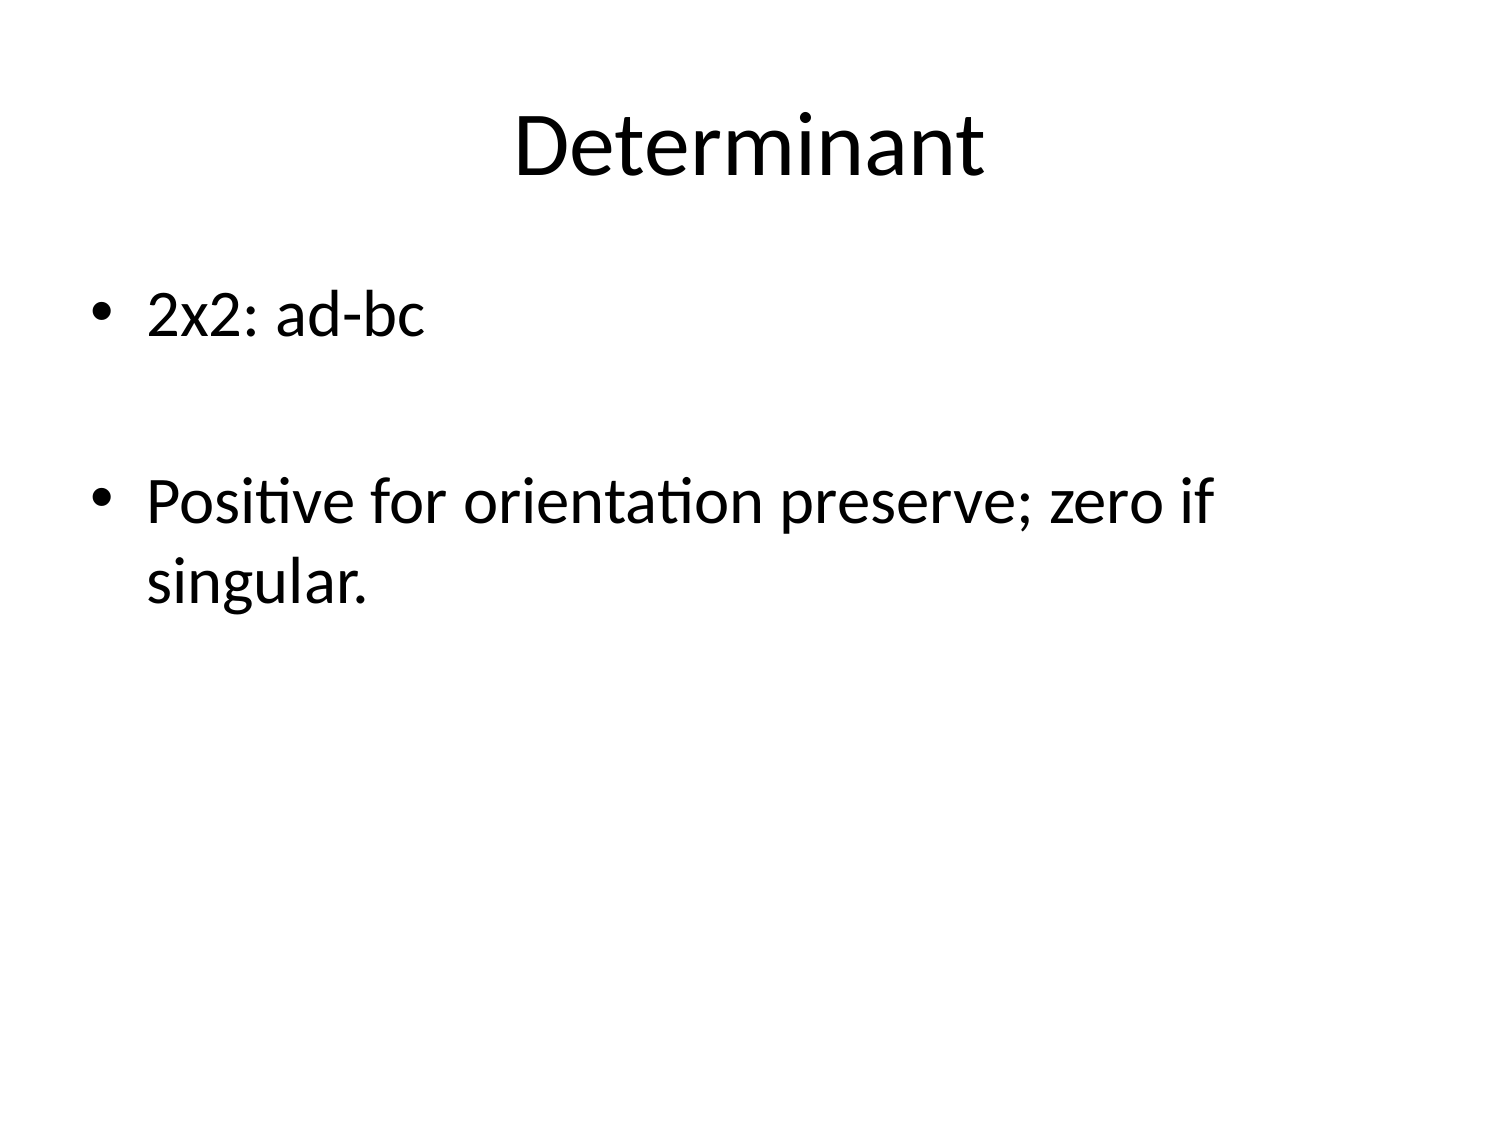

# Determinant
2x2: ad-bc

Positive for orientation preserve; zero if singular.